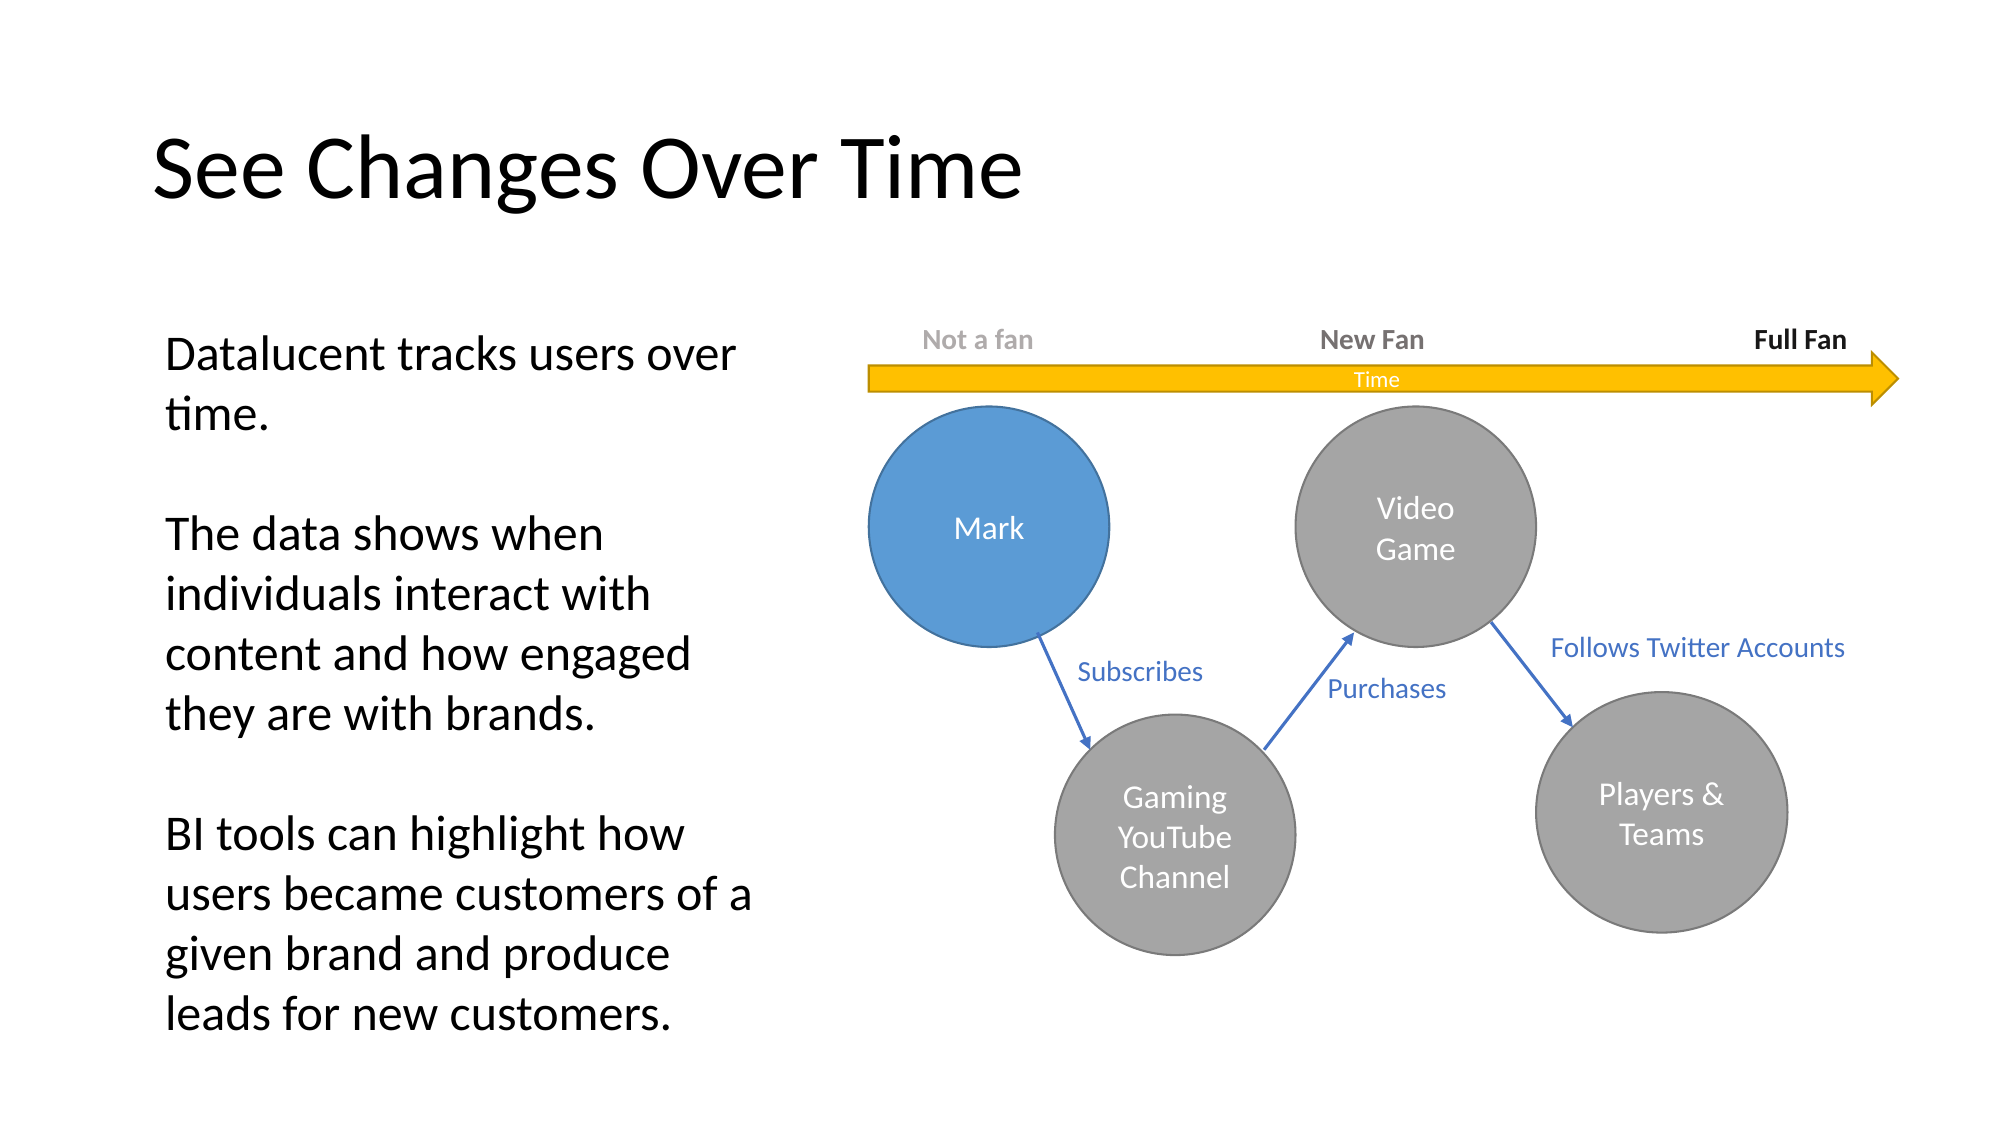

# See Changes Over Time
Full Fan
Not a fan
New Fan
Time
Mark
Video Game
Follows Twitter Accounts
Subscribes
Purchases
Players & Teams
Gaming
YouTube Channel
Datalucent tracks users over time.

The data shows when individuals interact with content and how engaged they are with brands.

BI tools can highlight how users became customers of a given brand and produce leads for new customers.